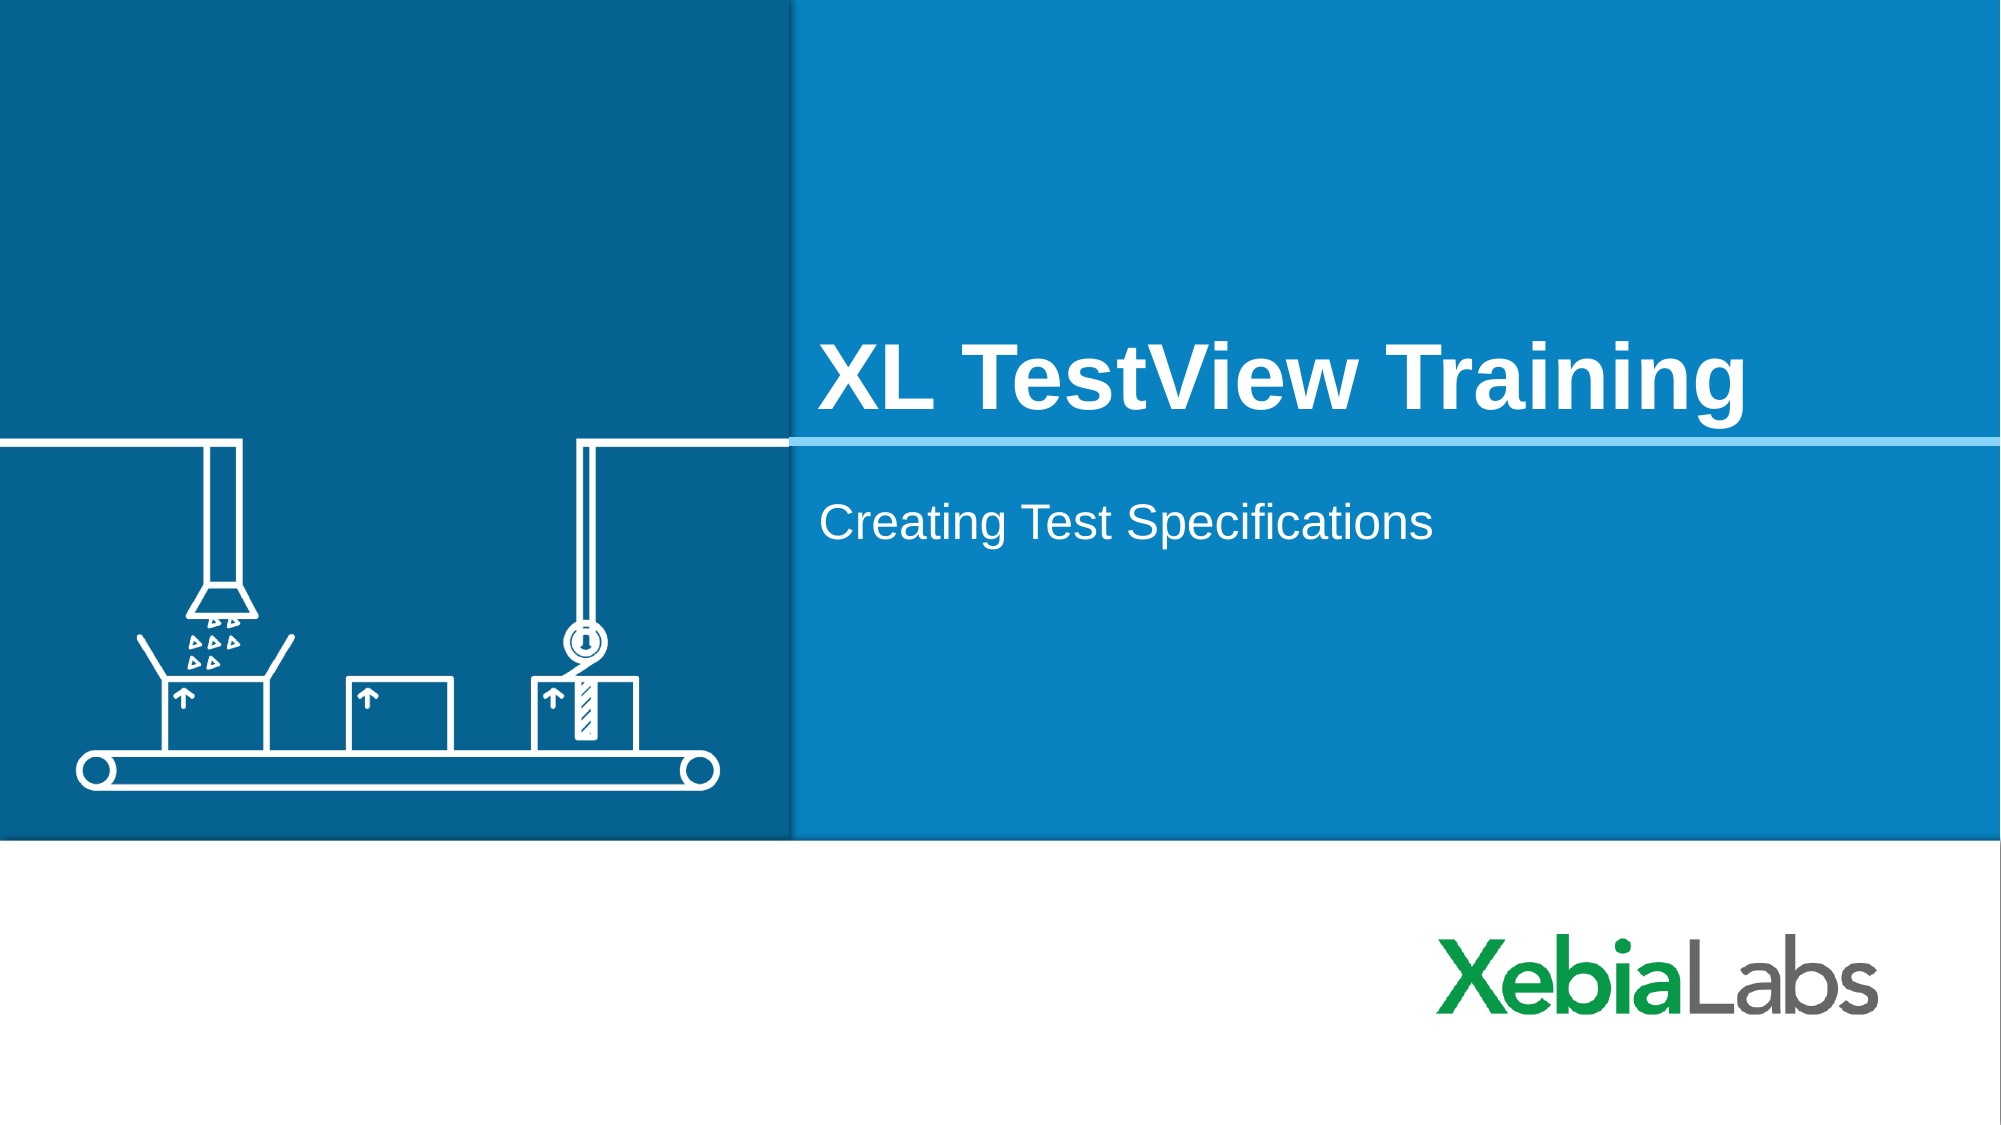

# XL TestView Training
Creating Test Specifications